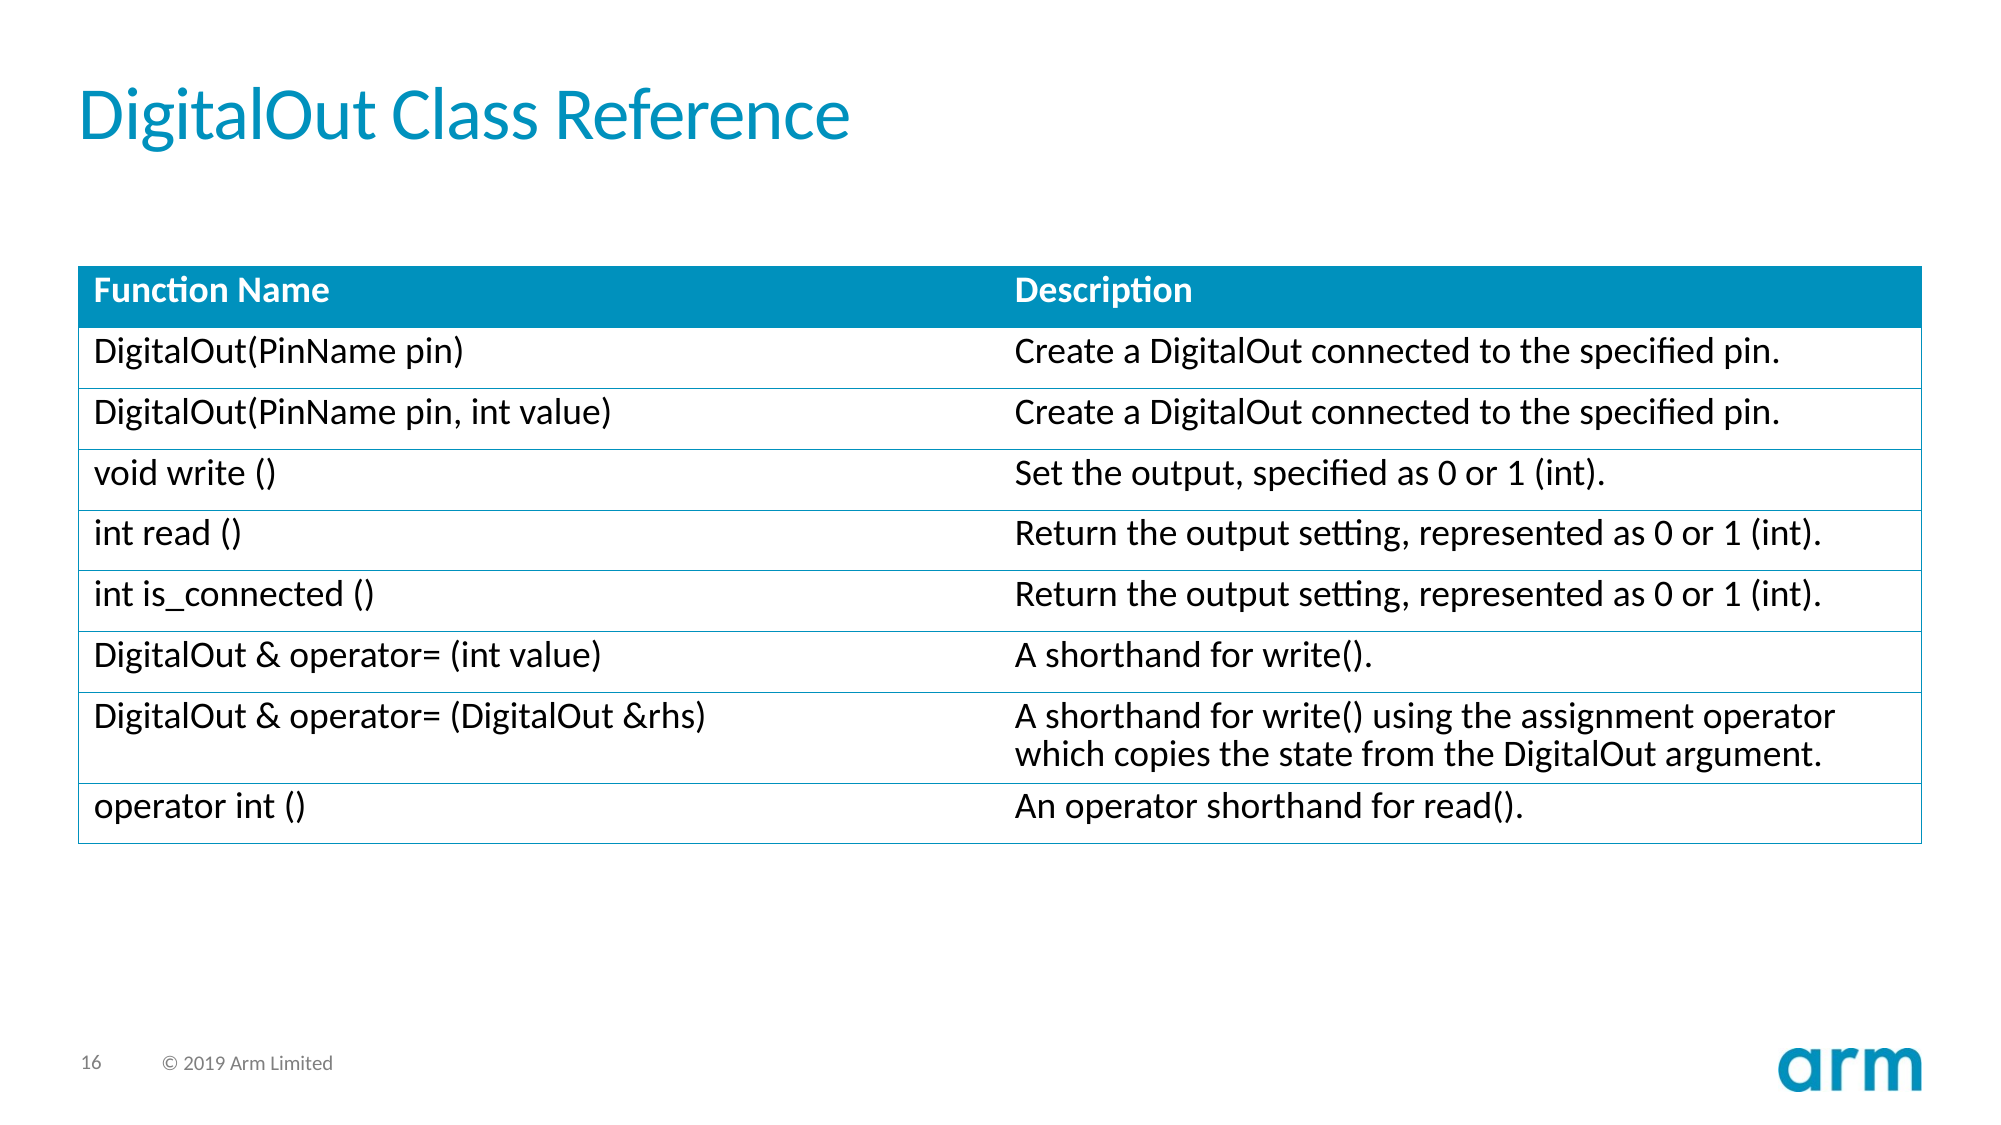

# DigitalOut Class Reference
| Function Name | Description |
| --- | --- |
| DigitalOut(PinName pin) | Create a DigitalOut connected to the specified pin. |
| DigitalOut(PinName pin, int value) | Create a DigitalOut connected to the specified pin. |
| void write () | Set the output, specified as 0 or 1 (int). |
| int read () | Return the output setting, represented as 0 or 1 (int). |
| int is\_connected () | Return the output setting, represented as 0 or 1 (int). |
| DigitalOut & operator= (int value) | A shorthand for write(). |
| DigitalOut & operator= (DigitalOut &rhs) | A shorthand for write() using the assignment operator which copies the state from the DigitalOut argument. |
| operator int () | An operator shorthand for read(). |